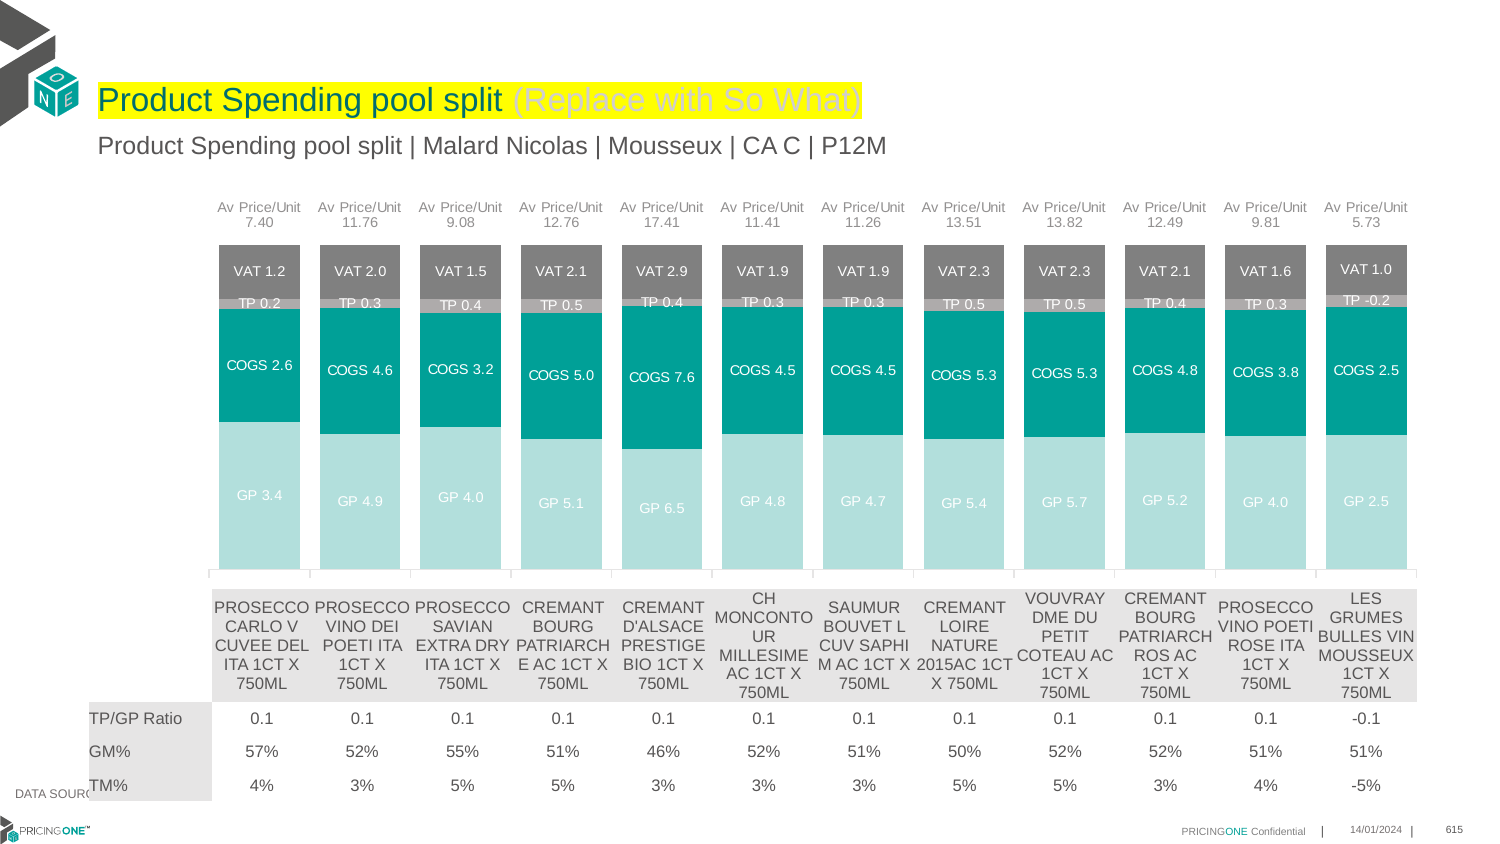

# Product Spending pool split (Replace with So What)
Product Spending pool split | Malard Nicolas | Mousseux | CA C | P12M

### Chart

| Category | GP | COGS | TP | VAT |
|---|---|---|---|---|
| Av Price/Unit 7.40 | 3.358188705431921 | 2.5806389758315387 | 0.23019202041956 | 1.2338039403366021 |
| Av Price/Unit 11.76 | 4.900773195876289 | 4.578096063730085 | 0.3239296469853201 | 1.9605592002499197 |
| Av Price/Unit 9.08 | 3.983468646030744 | 3.1982522004632554 | 0.38838163122060987 | 1.5140204955429204 |
| Av Price/Unit 12.76 | 5.1216126317374275 | 4.974603824149352 | 0.5400927832982045 | 2.1272709023386525 |
| Av Price/Unit 17.41 | 6.475922252810277 | 7.635872539573297 | 0.3987963217863406 | 2.902118222833984 |
| Av Price/Unit 11.41 | 4.761273919402014 | 4.472195563860904 | 0.2772823312750514 | 1.902150362907593 |
| Av Price/Unit 11.26 | 4.653014344195186 | 4.457431750450303 | 0.27023207794334425 | 1.8761257573276555 |
| Av Price/Unit 13.51 | 5.410045758928572 | 5.335975 | 0.5090819302721084 | 2.251009778911564 |
| Av Price/Unit 13.82 | 5.652071677138715 | 5.3179275495408405 | 0.5448227485097483 | 2.30296439503786 |
| Av Price/Unit 12.49 | 5.231071395456653 | 4.819085025498378 | 0.3566585999072771 | 2.0813630041724616 |
| Av Price/Unit 9.81 | 4.025180746327908 | 3.818222270742358 | 0.3317987825856834 | 1.6350403599311887 |
| Av Price/Unit 5.73 | 2.549540572792363 | 2.450459427207637 | -0.22150954653937927 | 0.9556980906921241 |
|  | PROSECCO CARLO V CUVEE DEL ITA 1CT X 750ML | PROSECCO VINO DEI POETI ITA 1CT X 750ML | PROSECCO SAVIAN EXTRA DRY ITA 1CT X 750ML | CREMANT BOURG PATRIARCHE AC 1CT X 750ML | CREMANT D'ALSACE PRESTIGE BIO 1CT X 750ML | CH MONCONTOUR MILLESIME AC 1CT X 750ML | SAUMUR BOUVET L CUV SAPHI M AC 1CT X 750ML | CREMANT LOIRE NATURE 2015AC 1CT X 750ML | VOUVRAY DME DU PETIT COTEAU AC 1CT X 750ML | CREMANT BOURG PATRIARCH ROS AC 1CT X 750ML | PROSECCO VINO POETI ROSE ITA 1CT X 750ML | LES GRUMES BULLES VIN MOUSSEUX 1CT X 750ML |
| --- | --- | --- | --- | --- | --- | --- | --- | --- | --- | --- | --- | --- |
| TP/GP Ratio | 0.1 | 0.1 | 0.1 | 0.1 | 0.1 | 0.1 | 0.1 | 0.1 | 0.1 | 0.1 | 0.1 | -0.1 |
| GM% | 57% | 52% | 55% | 51% | 46% | 52% | 51% | 50% | 52% | 52% | 51% | 51% |
| TM% | 4% | 3% | 5% | 5% | 3% | 3% | 3% | 5% | 5% | 3% | 4% | -5% |
DATA SOURCE: Client P&L

14/01/2024
615